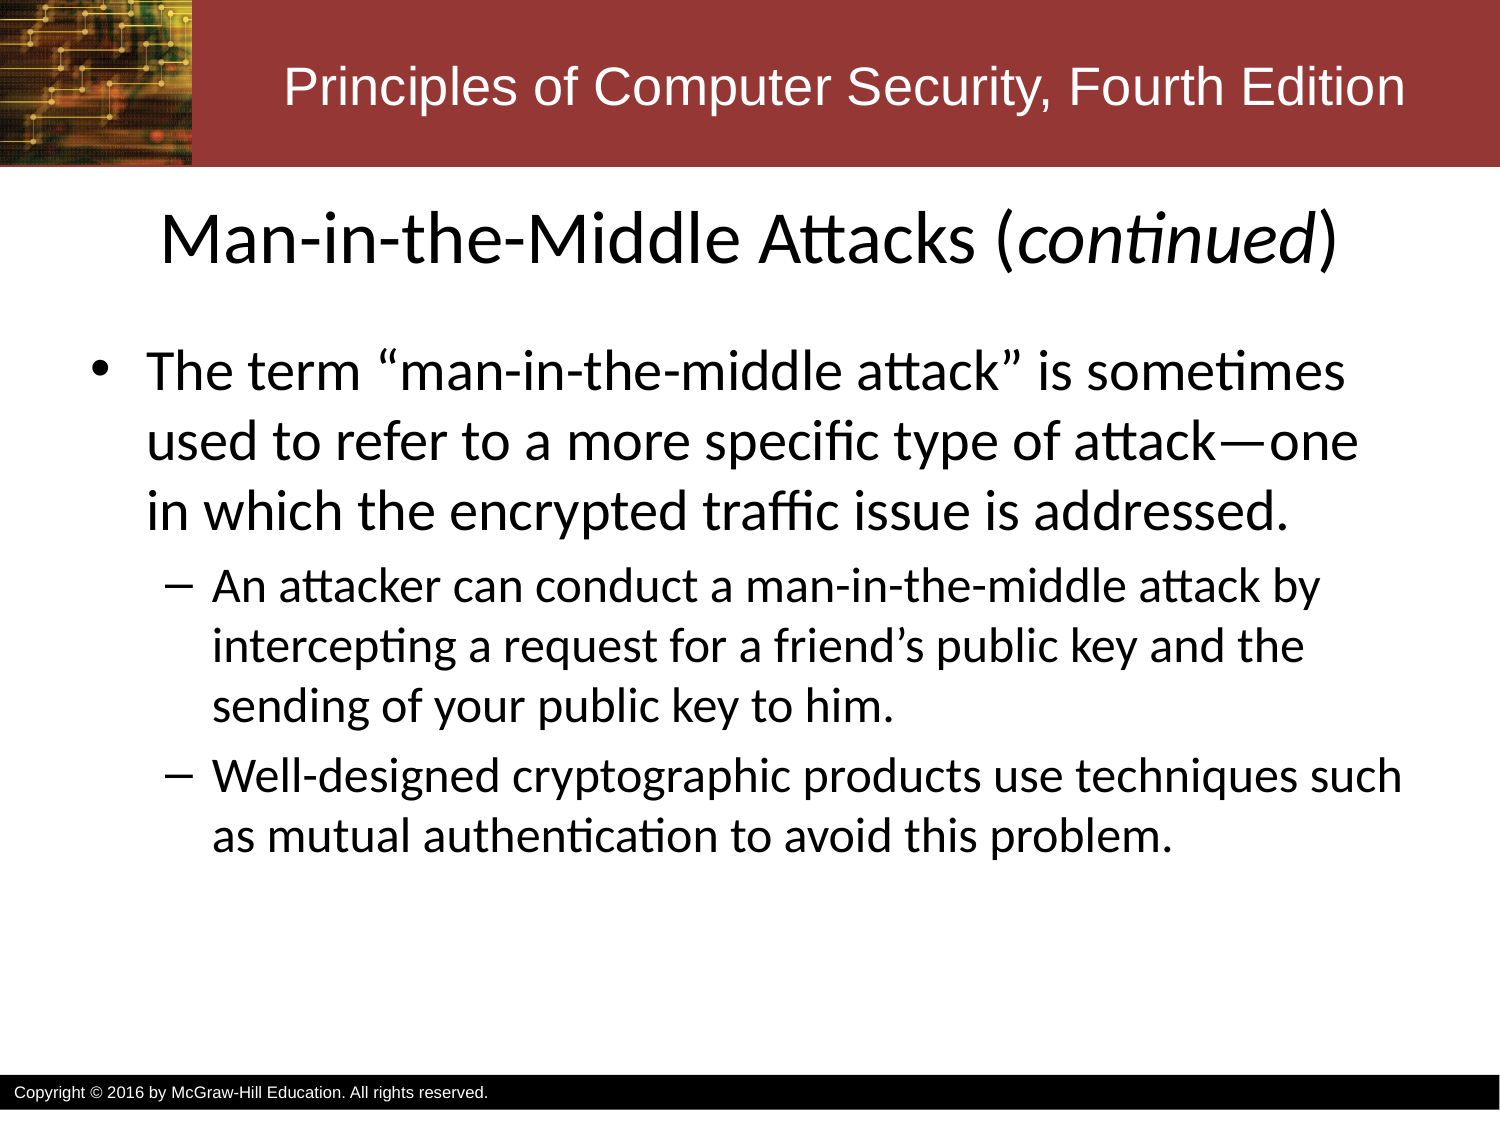

# Man-in-the-Middle Attacks (continued)
The term “man-in-the-middle attack” is sometimes used to refer to a more specific type of attack—one in which the encrypted traffic issue is addressed.
An attacker can conduct a man-in-the-middle attack by intercepting a request for a friend’s public key and the sending of your public key to him.
Well-designed cryptographic products use techniques such as mutual authentication to avoid this problem.